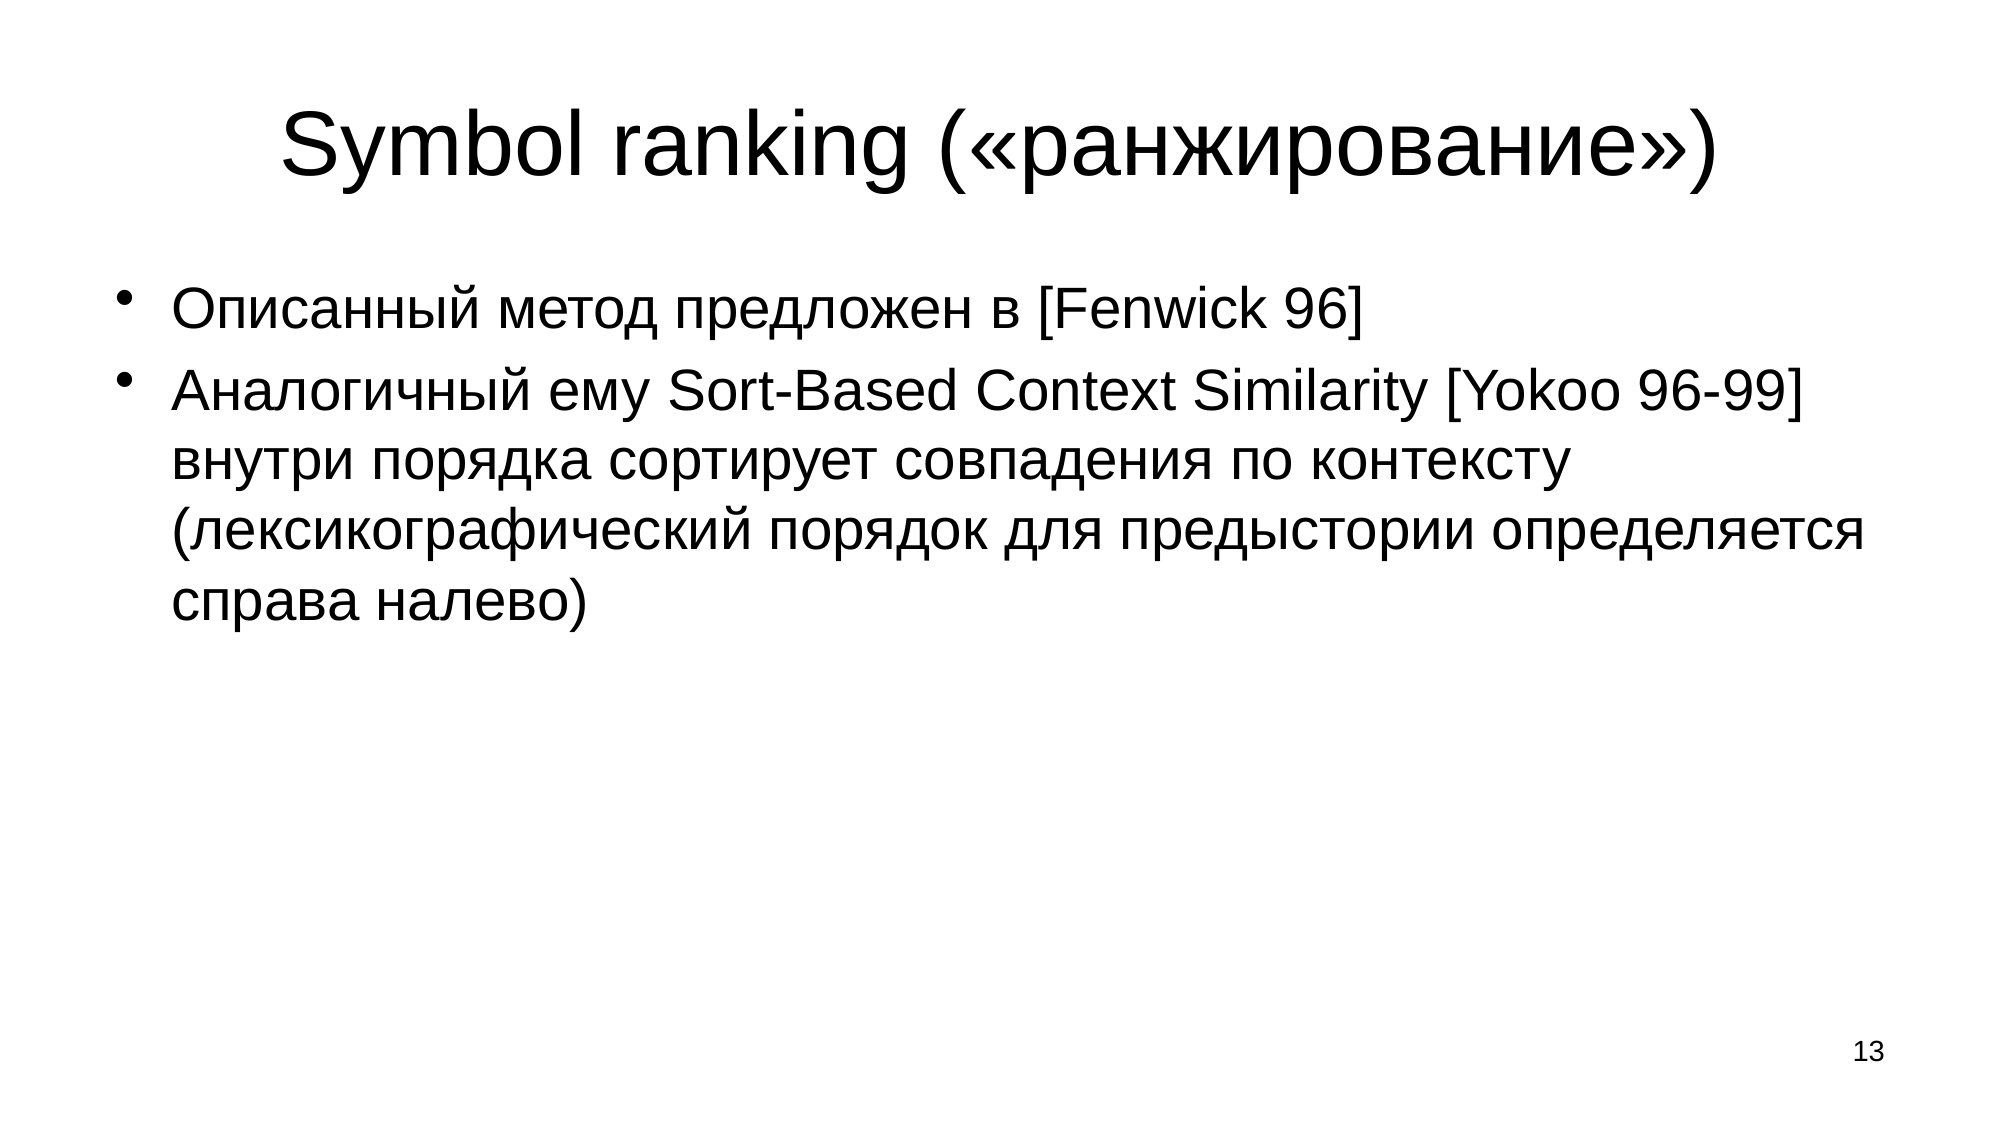

# Symbol ranking («ранжирование»)
Описанный метод предложен в [Fenwick 96]
Аналогичный ему Sort-Based Context Similarity [Yokoo 96-99] внутри порядка сортирует совпадения по контексту (лексикографический порядок для предыстории определяется справа налево)
13